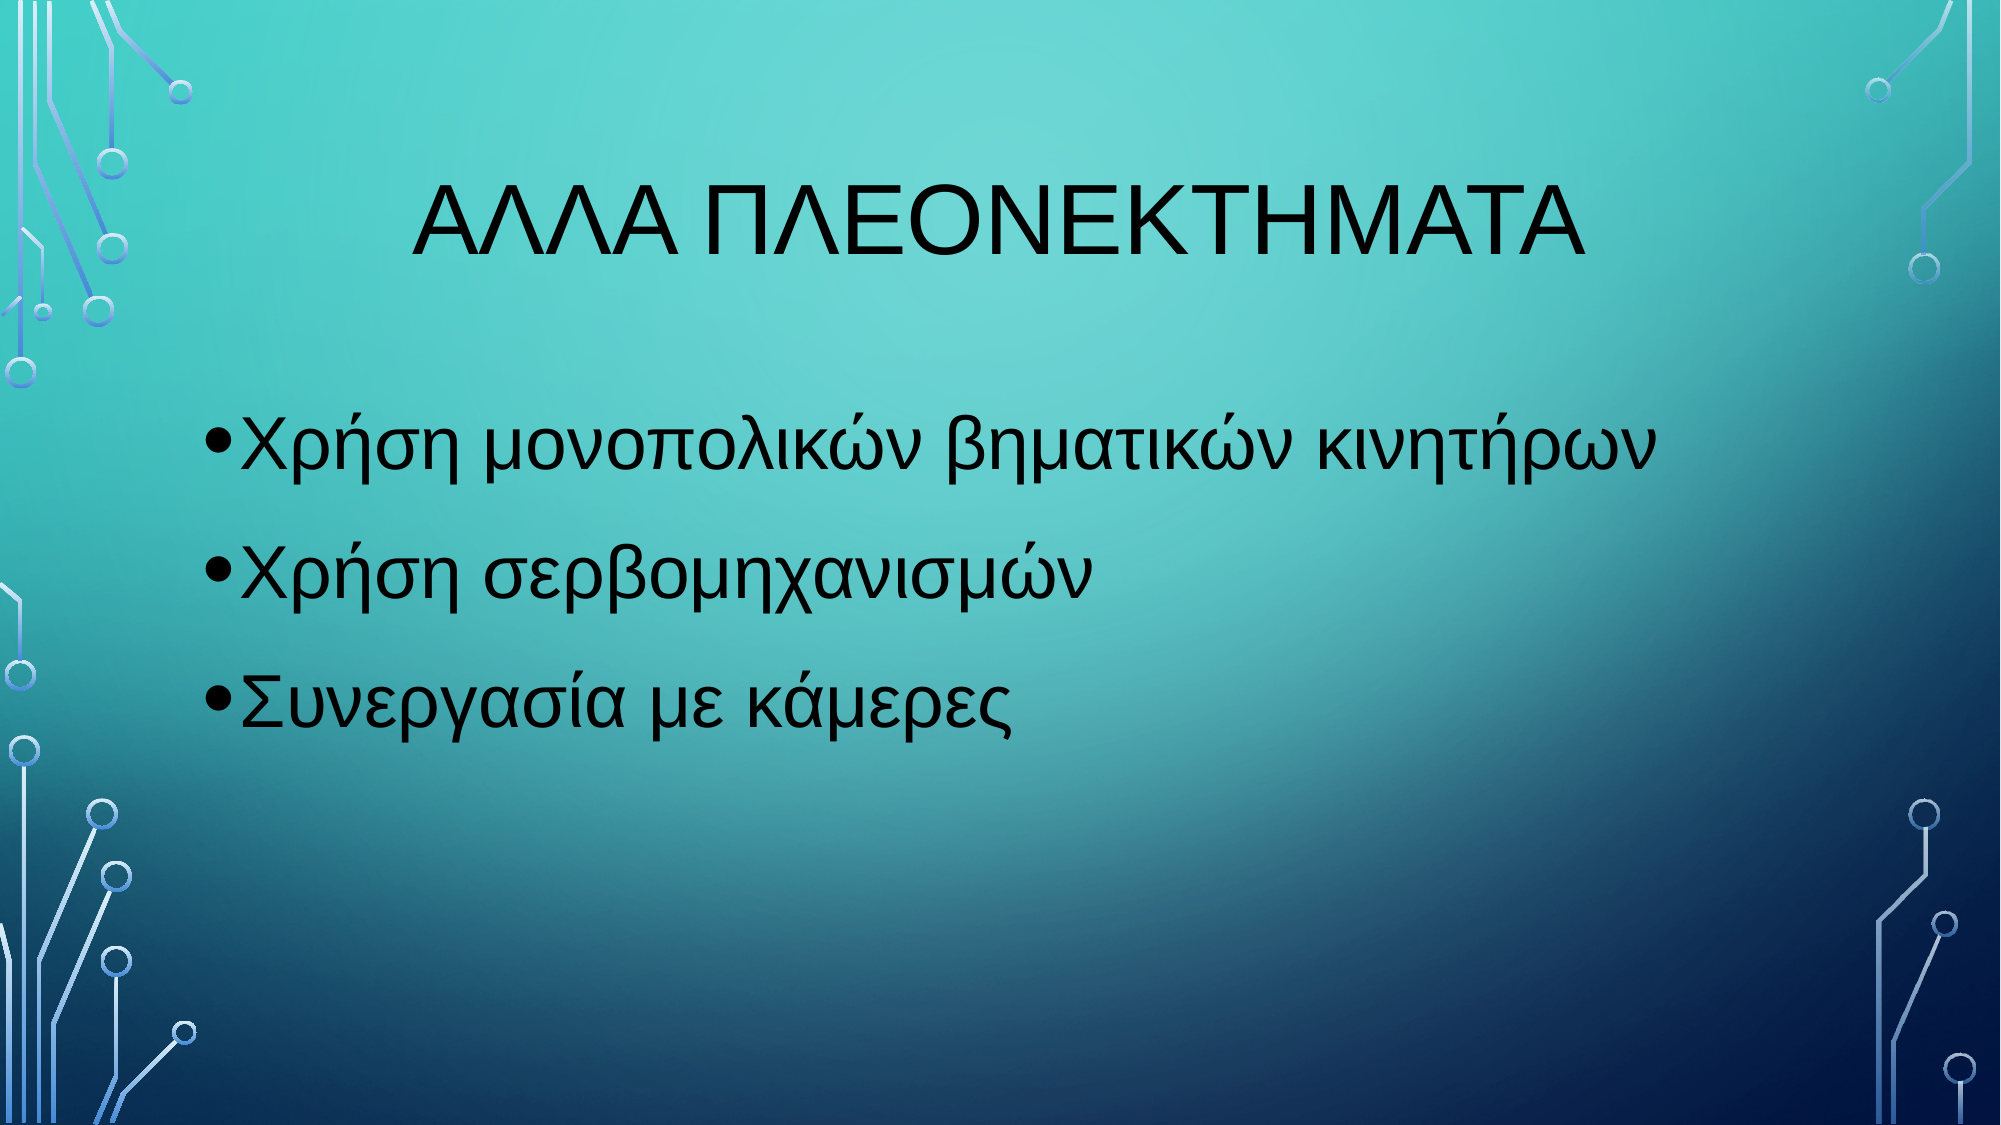

# Αλλα πλεονεκτηματα
Χρήση μονοπολικών βηματικών κινητήρων
Χρήση σερβομηχανισμών
Συνεργασία με κάμερες